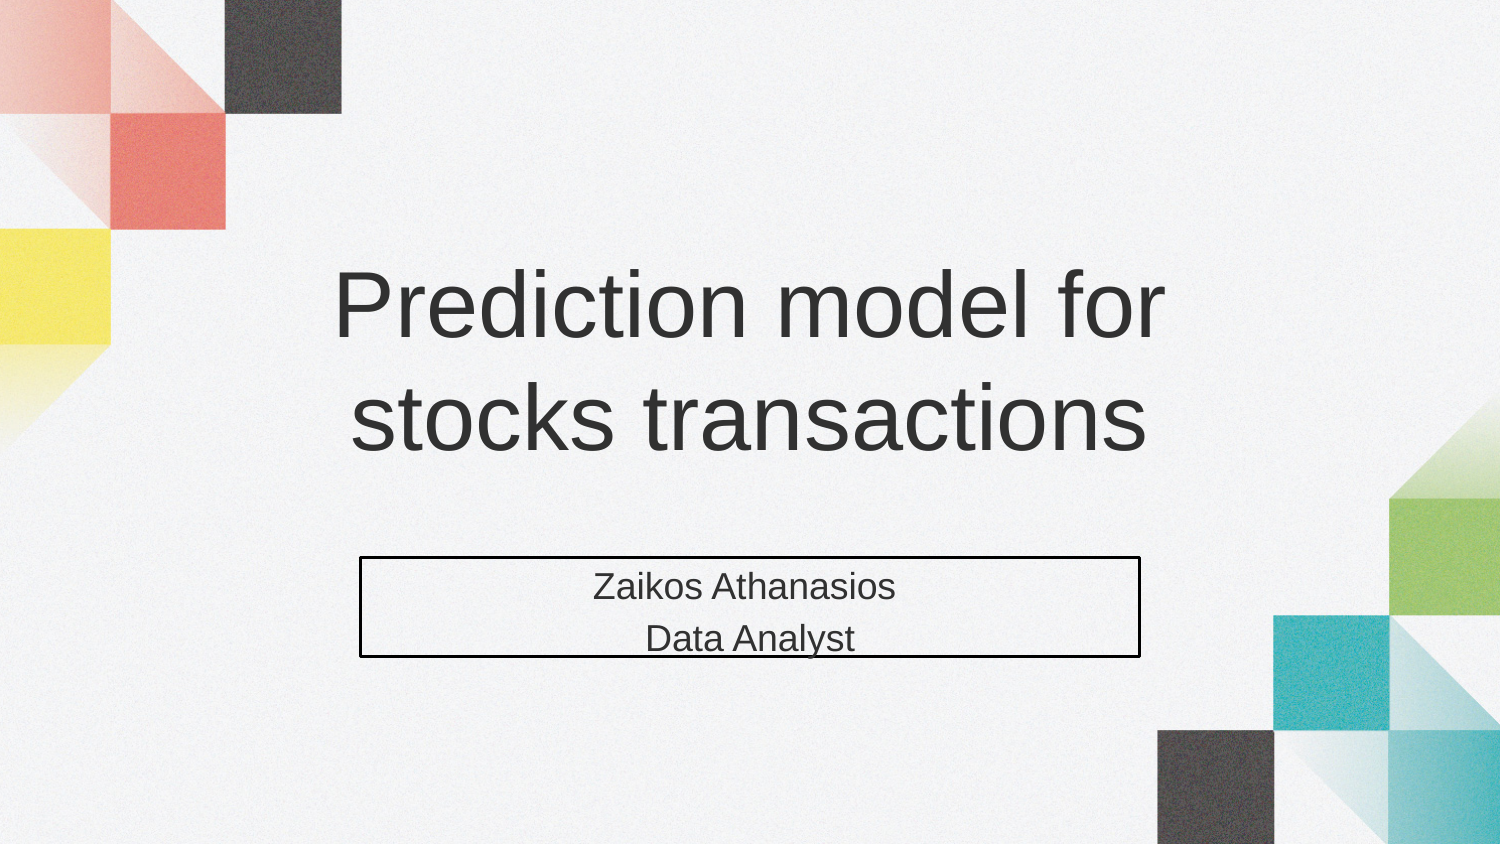

# Prediction model for stocks transactions
Zaikos Athanasios
Data Analyst